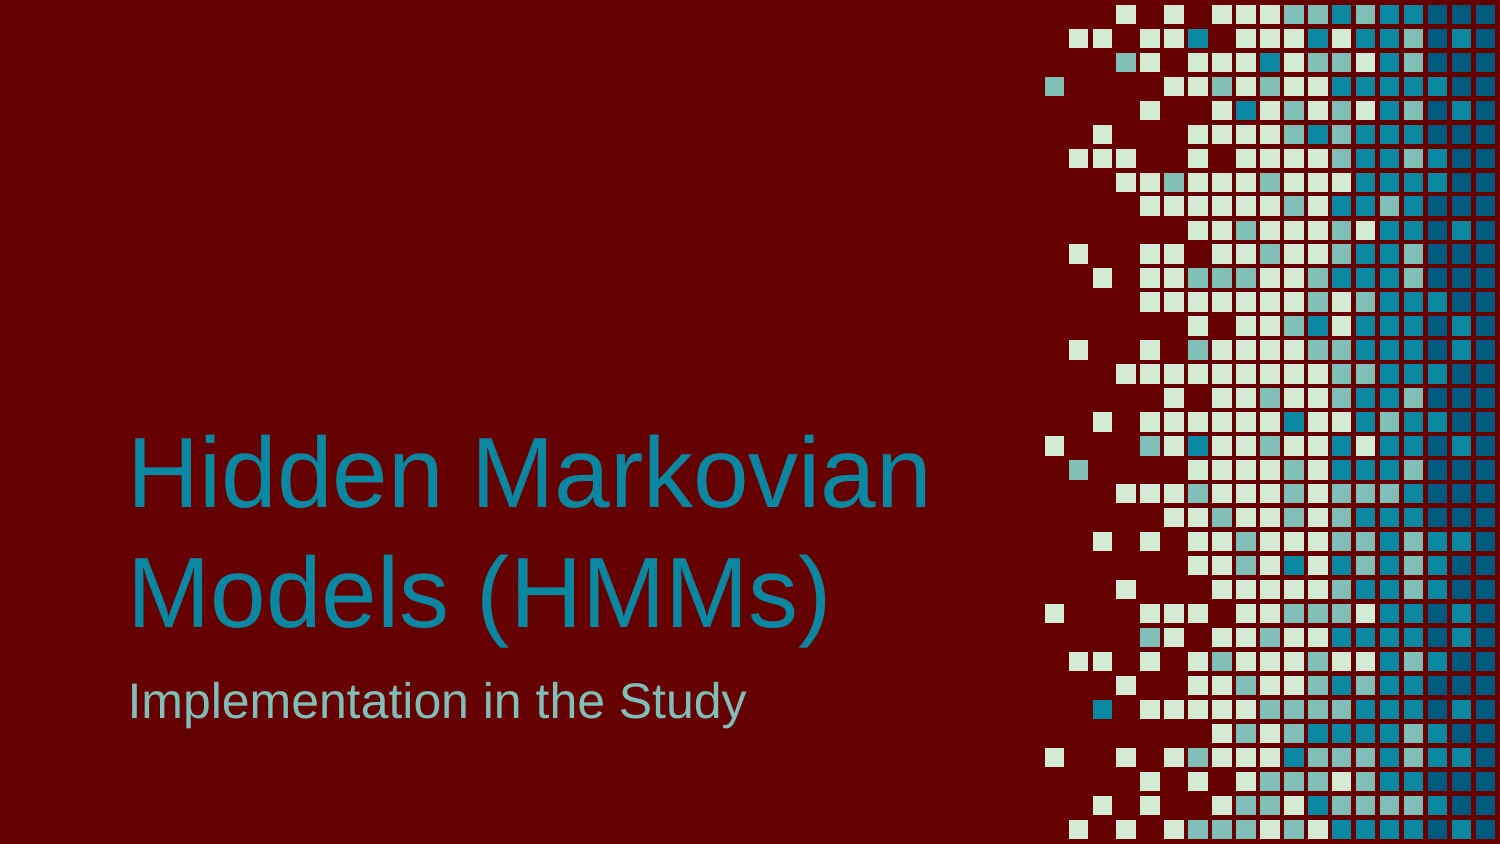

# Hidden Markovian Models (HMMs)
Implementation in the Study